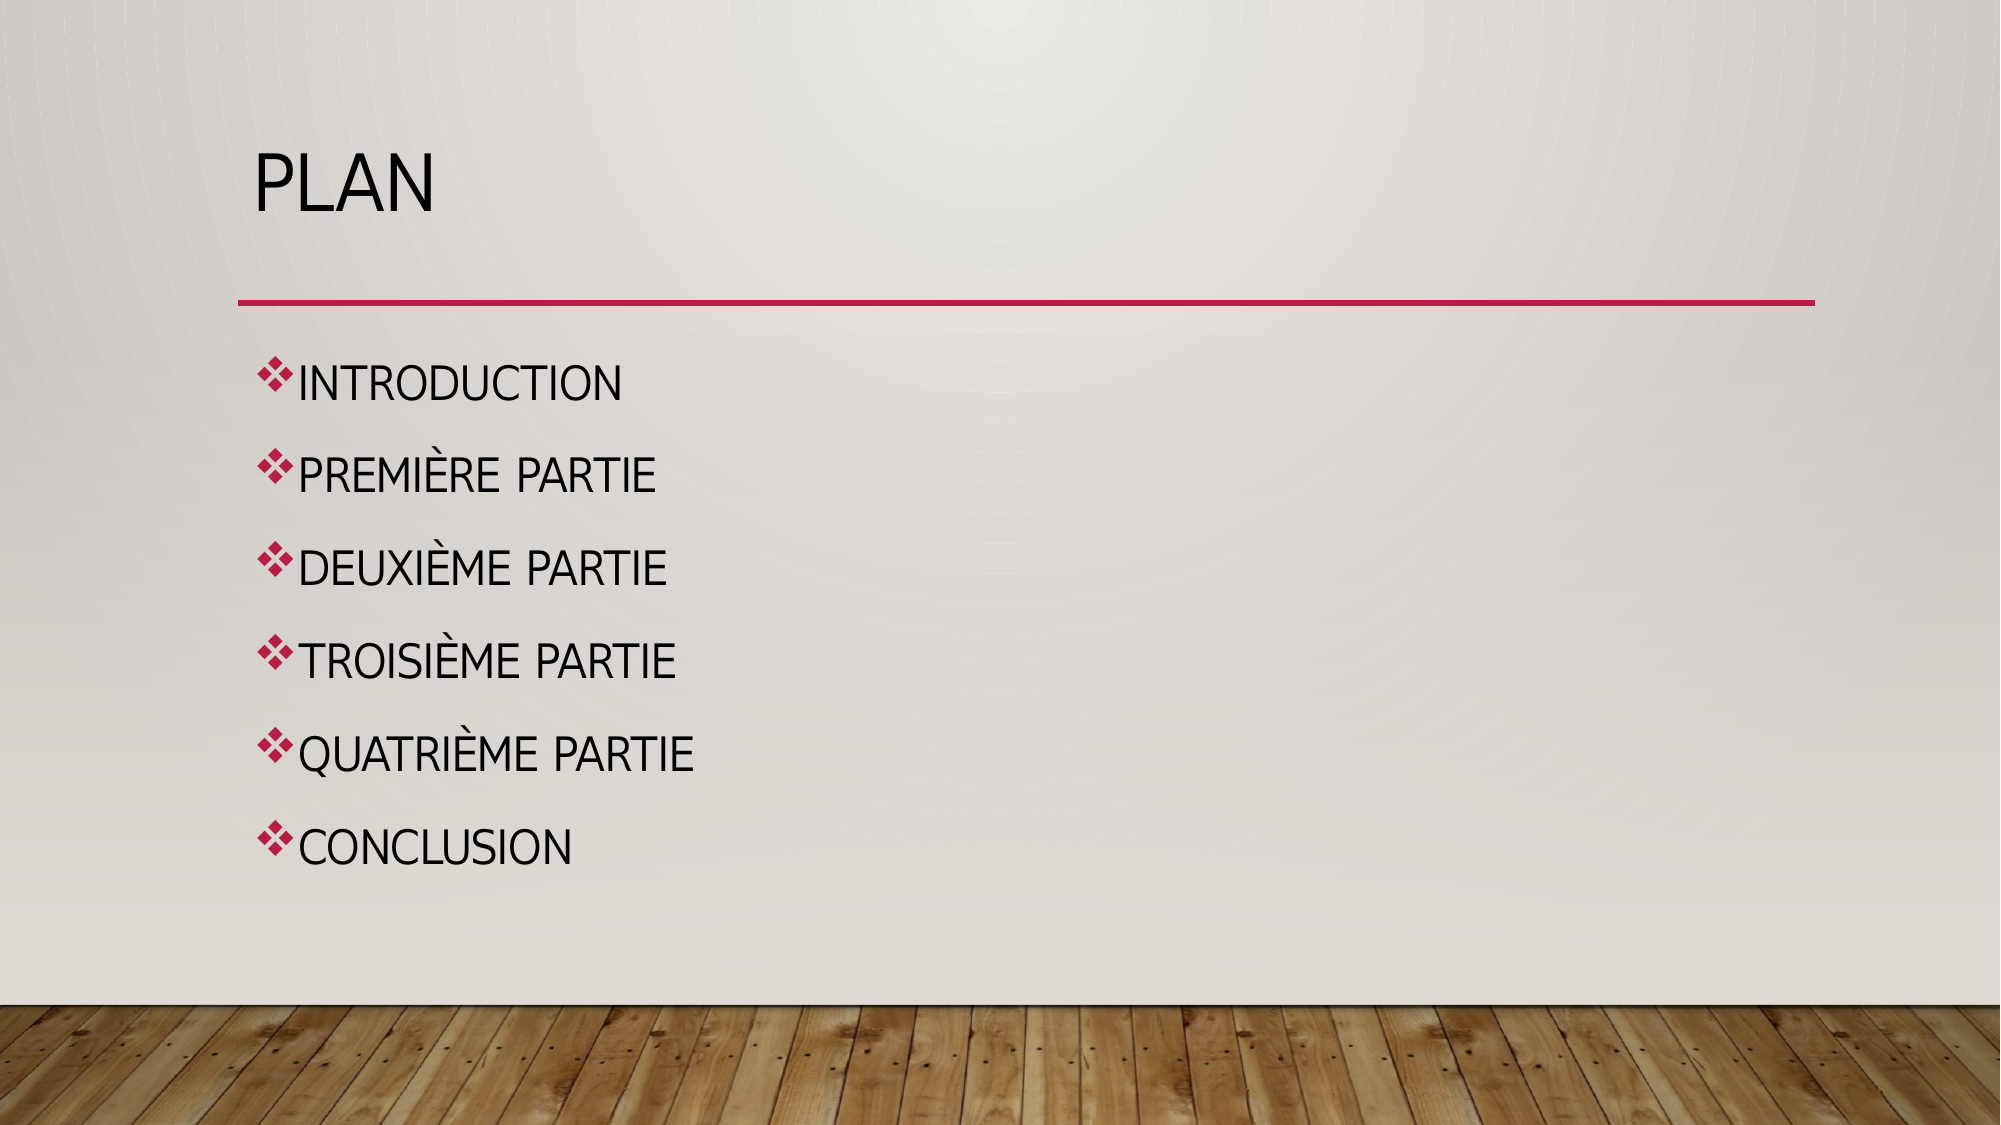

# PLAN
INTRODUCTION
PREMIÈRE PARTIE
DEUXIÈME PARTIE
TROISIÈME PARTIE
QUATRIÈME PARTIE
CONCLUSION